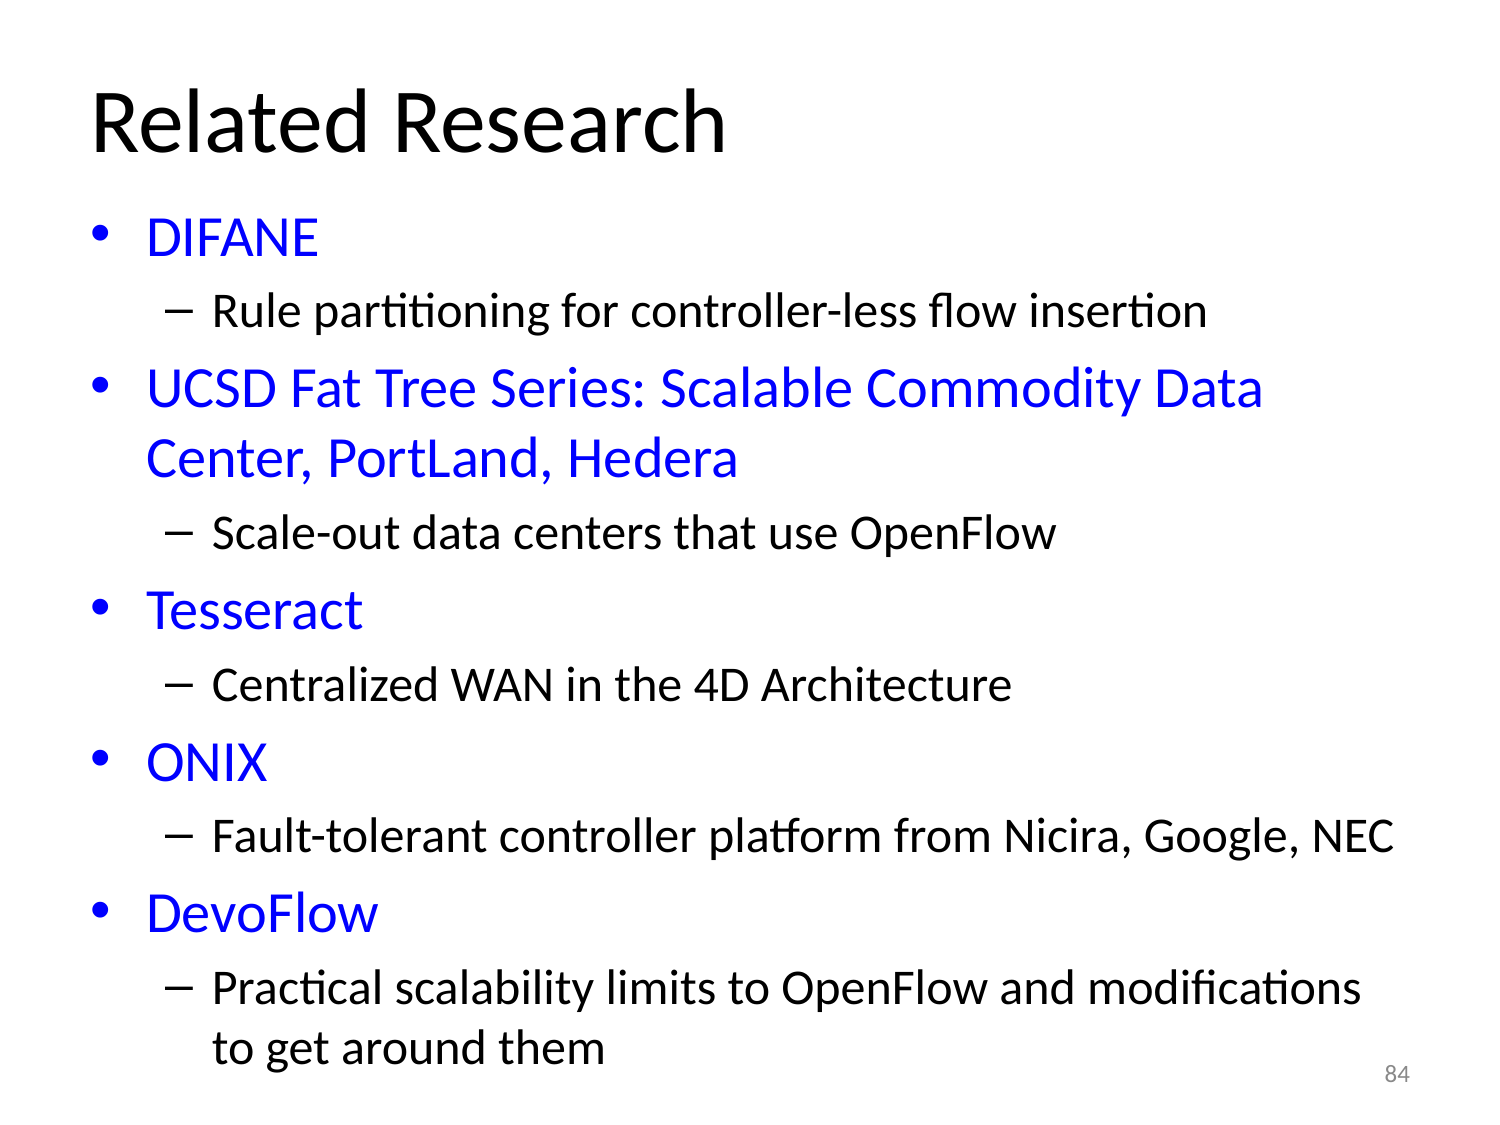

# Related Research
DIFANE
Rule partitioning for controller-less flow insertion
UCSD Fat Tree Series: Scalable Commodity Data Center, PortLand, Hedera
Scale-out data centers that use OpenFlow
Tesseract
Centralized WAN in the 4D Architecture
ONIX
Fault-tolerant controller platform from Nicira, Google, NEC
DevoFlow
Practical scalability limits to OpenFlow and modifications to get around them

84